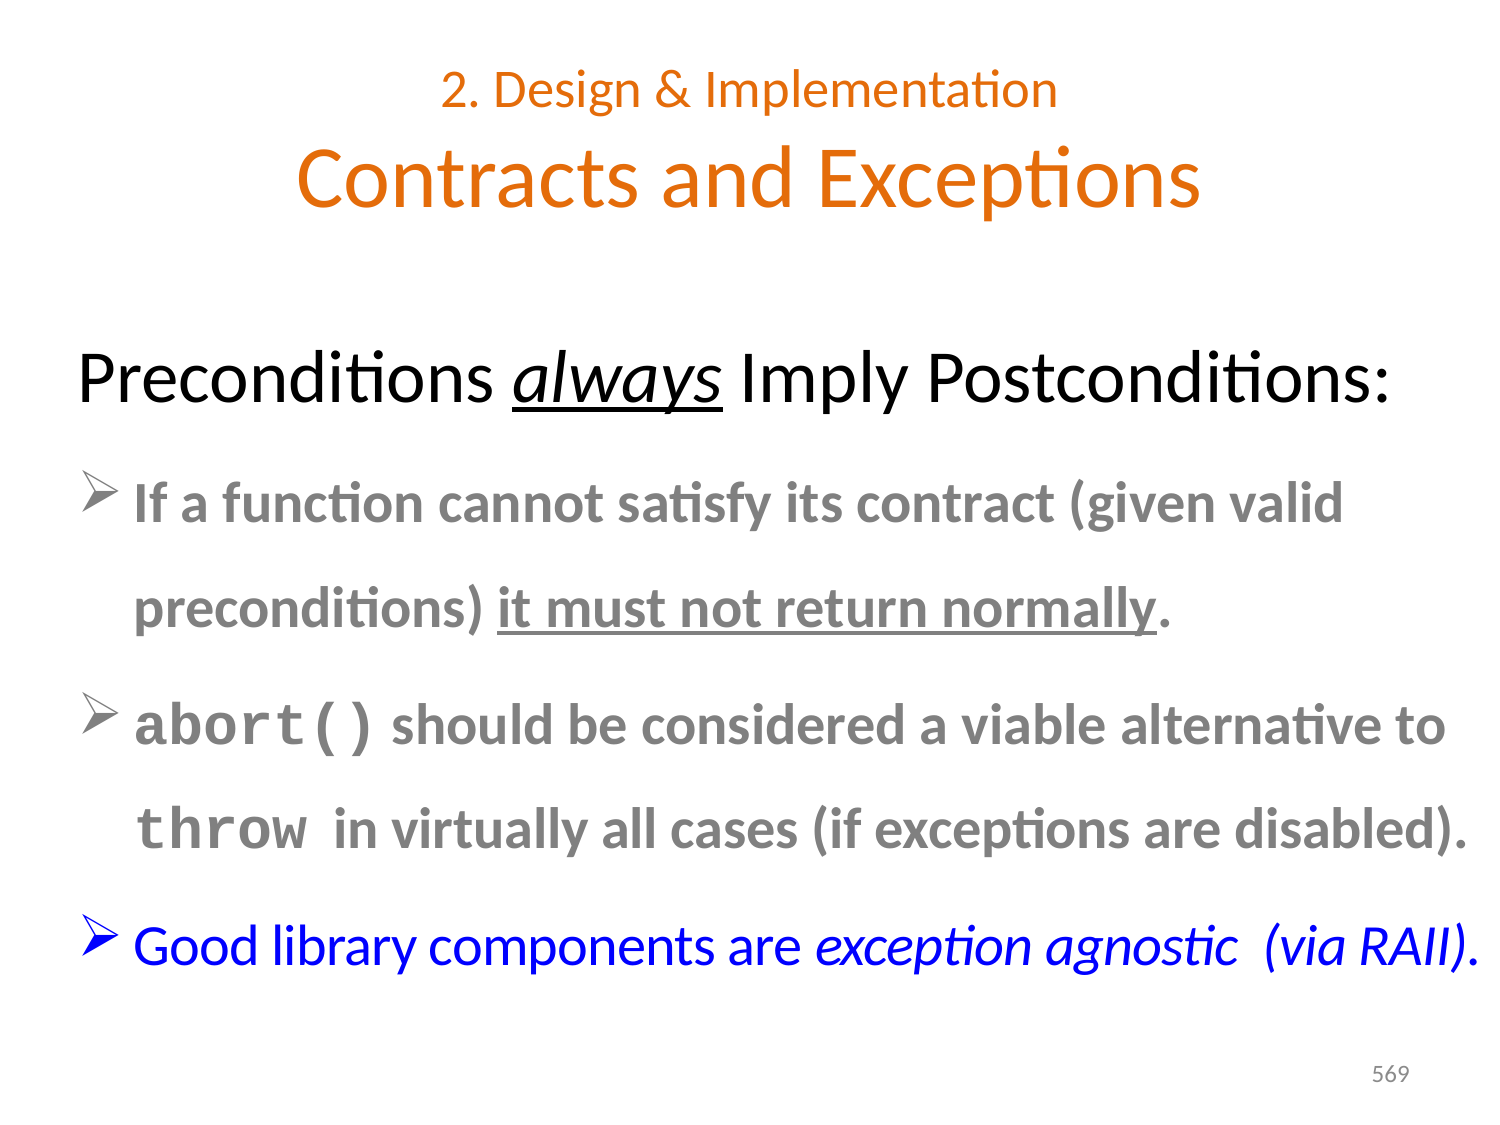

# 2. Design & Implementation Contracts and Exceptions
Preconditions always Imply Postconditions:
If a function cannot satisfy its contract (given valid preconditions) it must not return normally.
abort() should be considered a viable alternative to throw  in virtually all cases (if exceptions are disabled).
Good library components are exception agnostic  (via RAII).
569